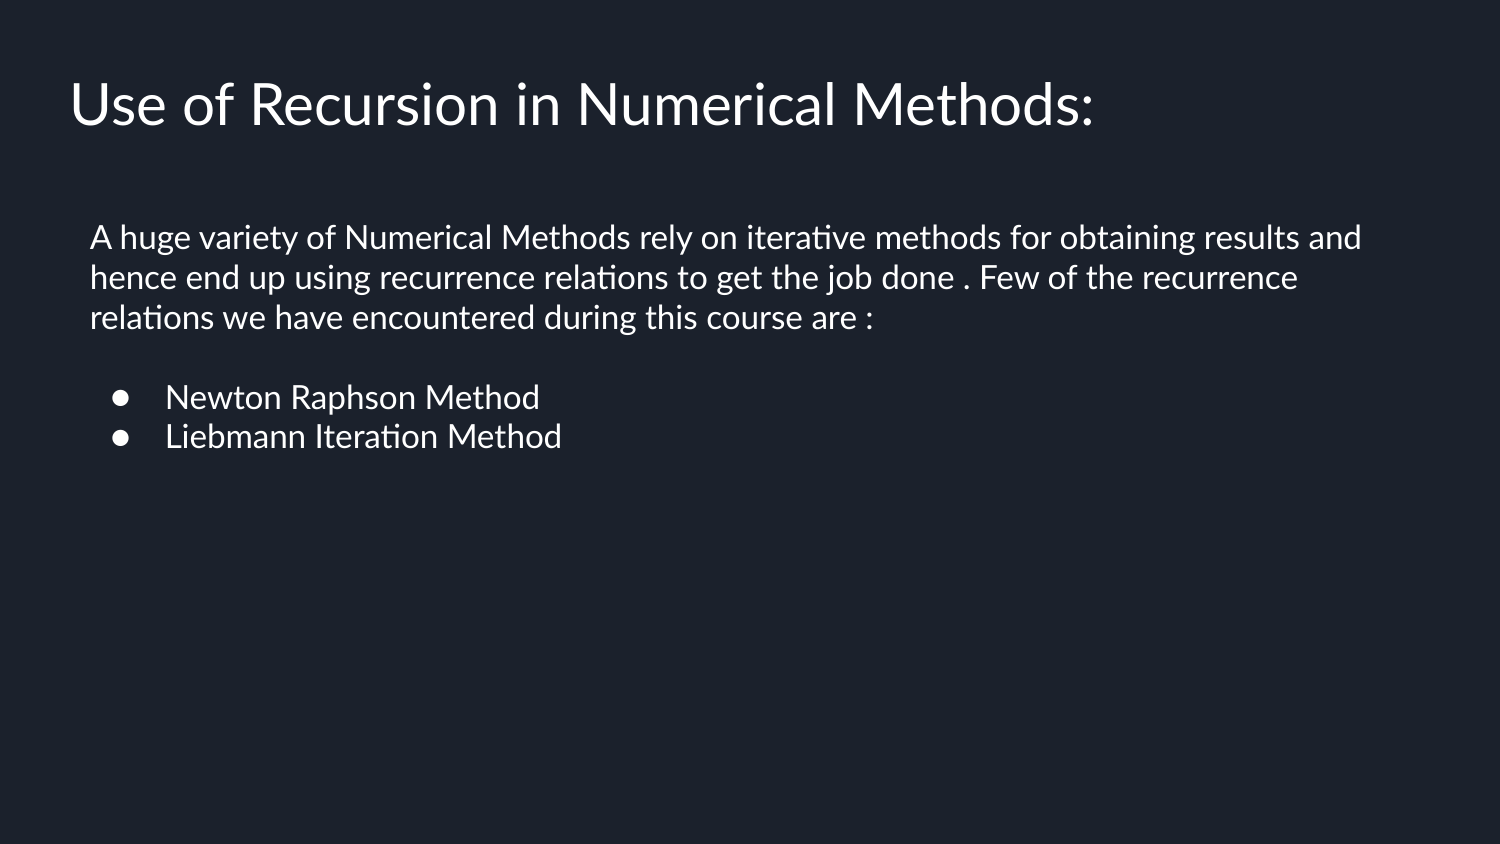

Use of Recursion in Numerical Methods:
A huge variety of Numerical Methods rely on iterative methods for obtaining results and hence end up using recurrence relations to get the job done . Few of the recurrence relations we have encountered during this course are :

Newton Raphson Method
Liebmann Iteration Method